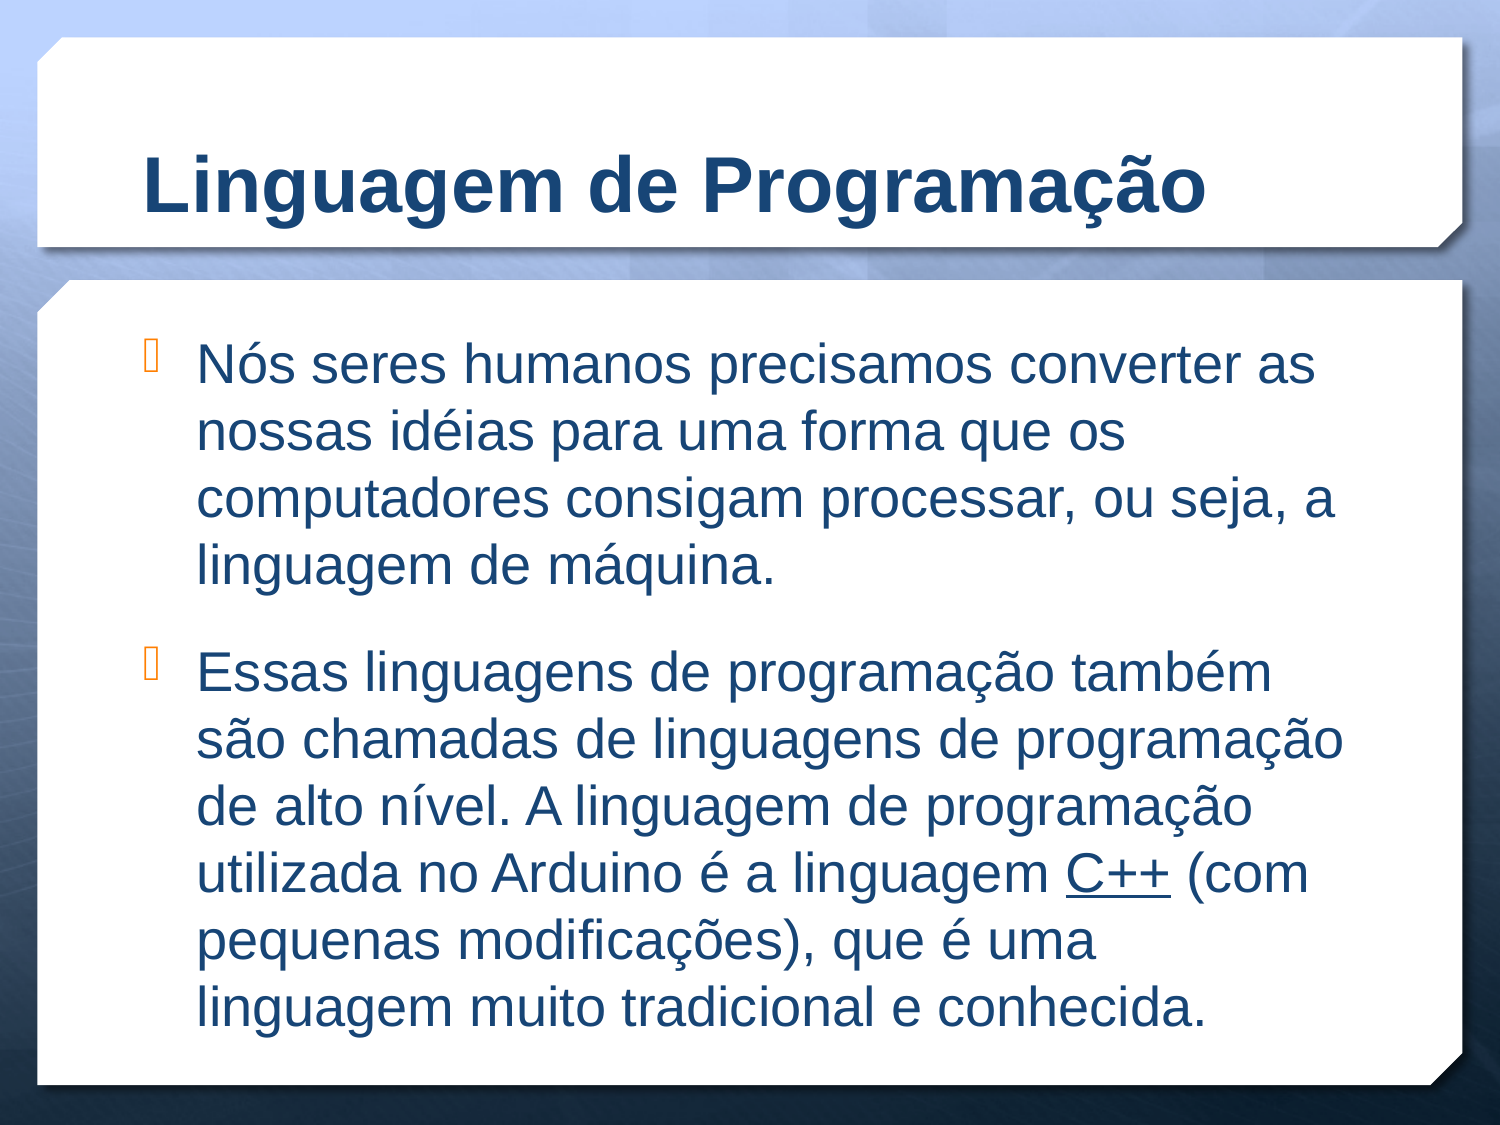

# Linguagem de Programação
Nós seres humanos precisamos converter as nossas idéias para uma forma que os computadores consigam processar, ou seja, a linguagem de máquina.
Essas linguagens de programação também são chamadas de linguagens de programação de alto nível. A linguagem de programação utilizada no Arduino é a linguagem C++ (com pequenas modificações), que é uma linguagem muito tradicional e conhecida.